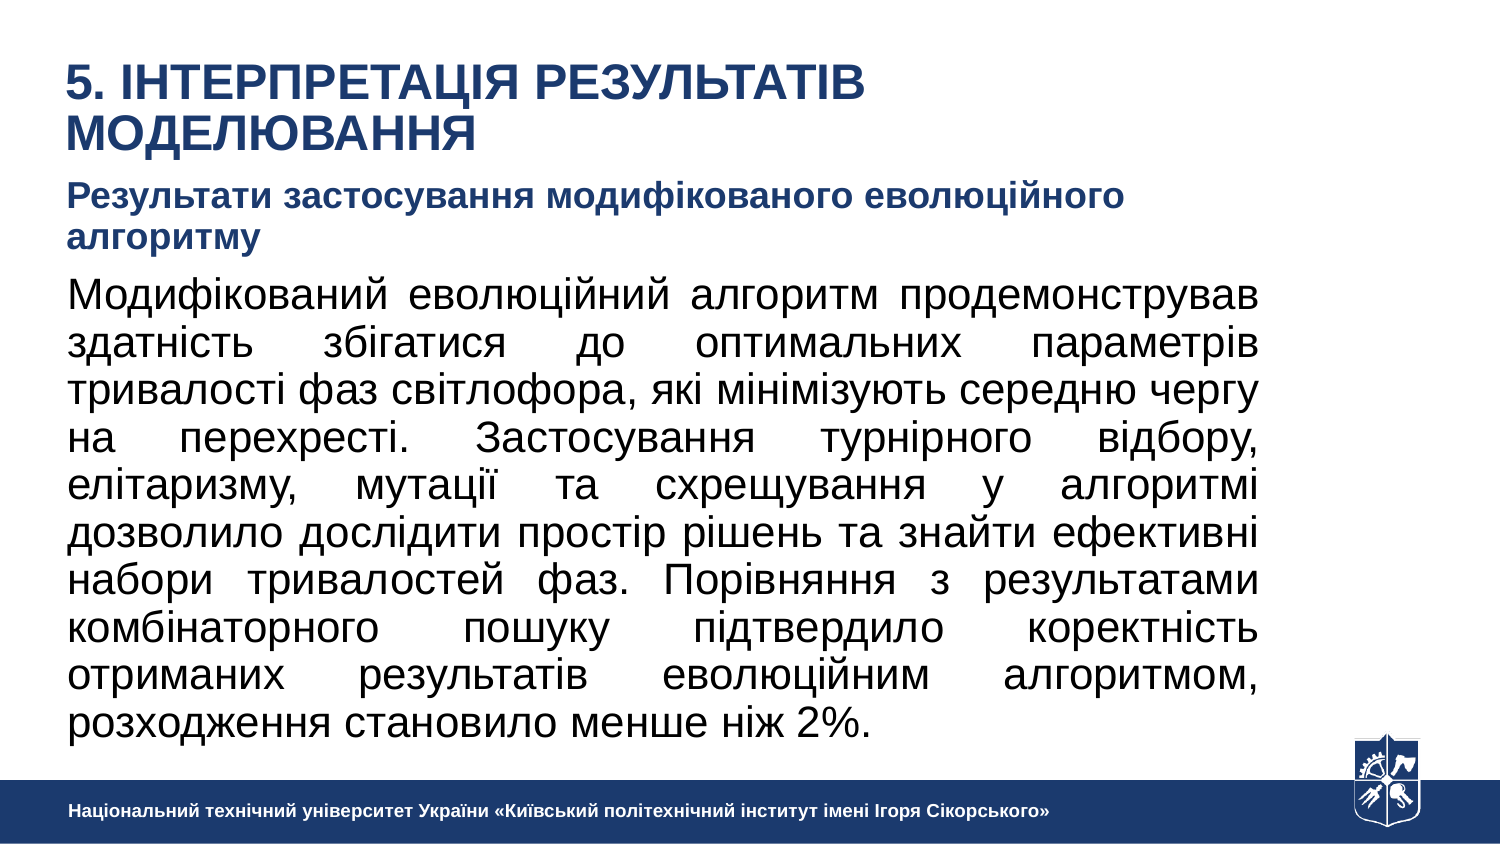

5. Інтерпретація результатів моделювання
Результати застосування модифікованого еволюційного алгоритму
Модифікований еволюційний алгоритм продемонстрував здатність збігатися до оптимальних параметрів тривалості фаз світлофора, які мінімізують середню чергу на перехресті. Застосування турнірного відбору, елітаризму, мутації та схрещування у алгоритмі дозволило дослідити простір рішень та знайти ефективні набори тривалостей фаз. Порівняння з результатами комбінаторного пошуку підтвердило коректність отриманих результатів еволюційним алгоритмом, розходження становило менше ніж 2%.